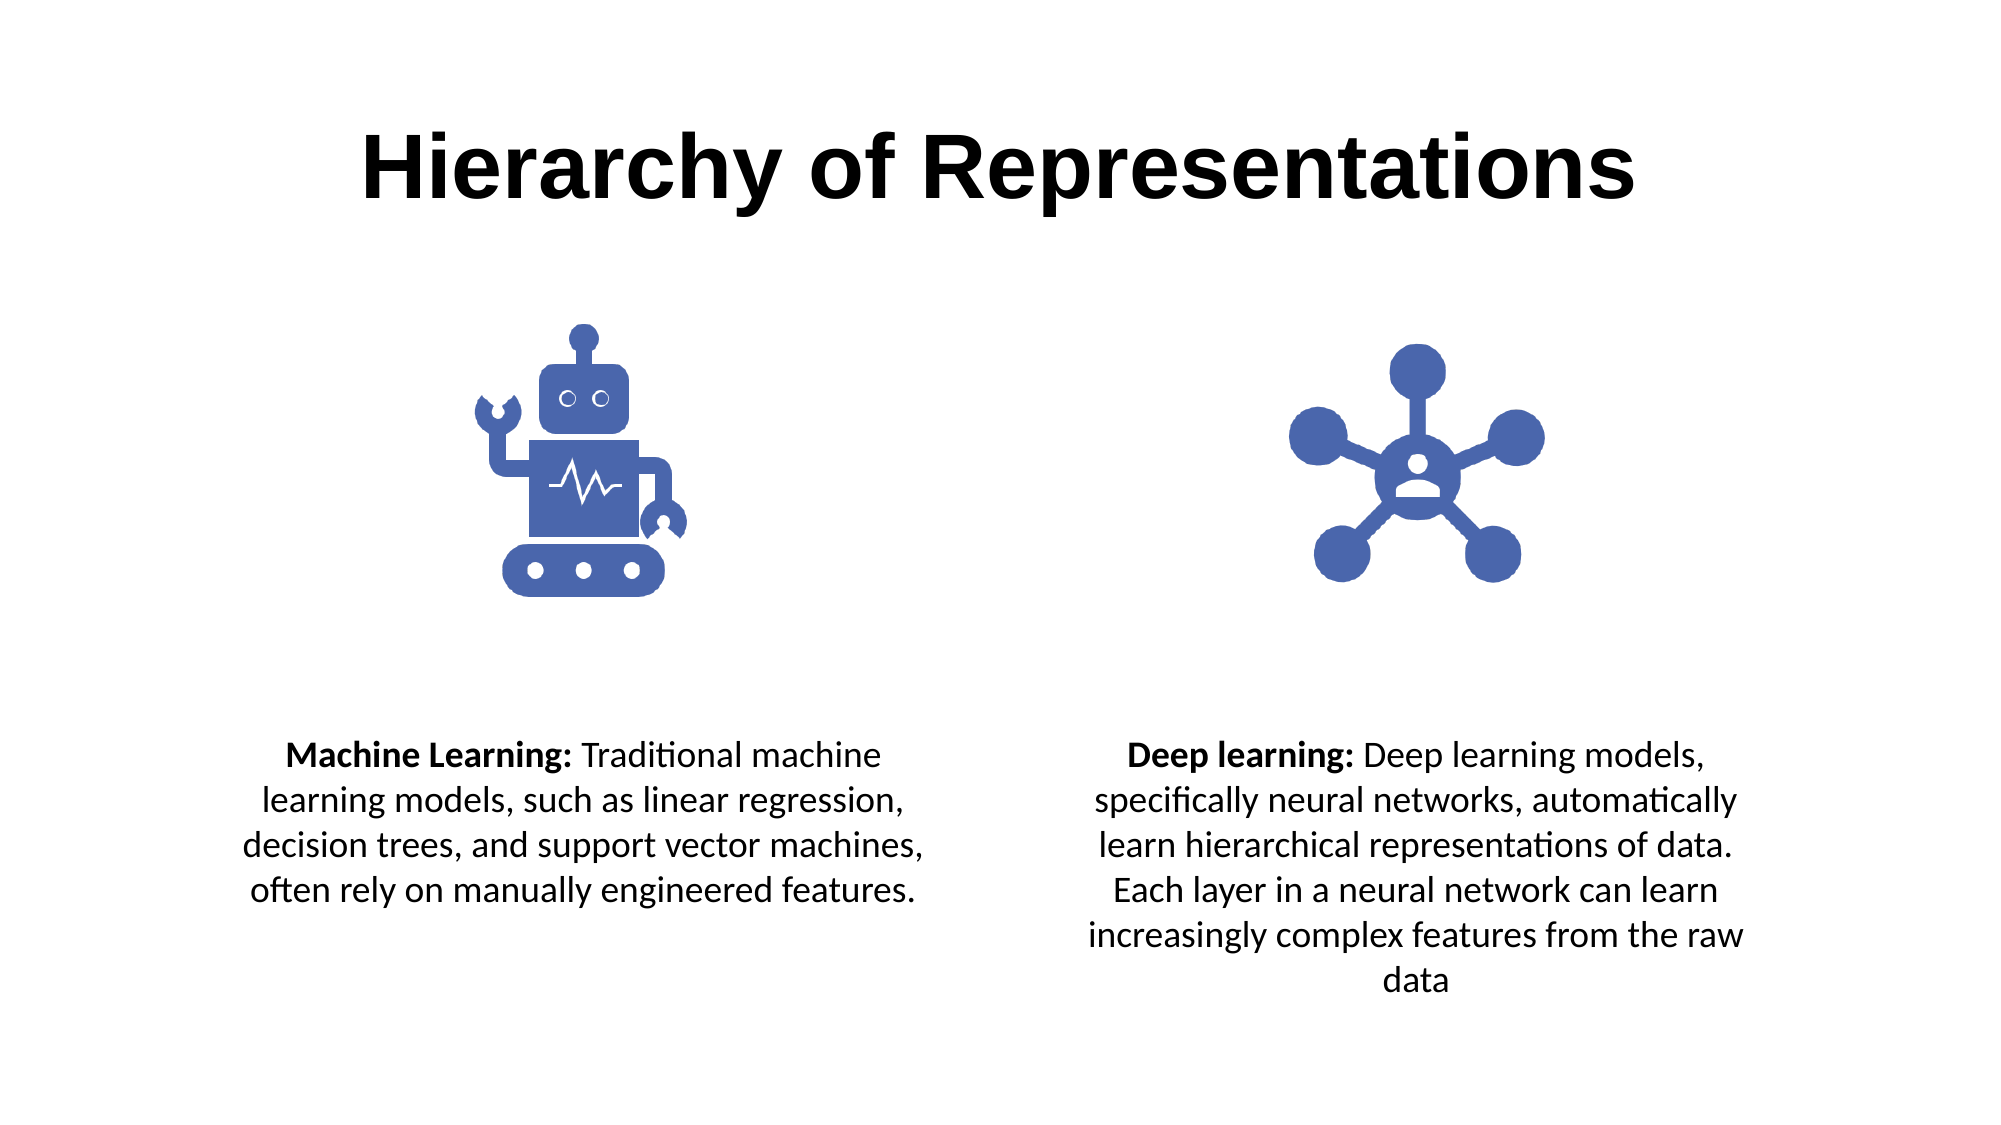

# Hierarchy of Representations
Machine Learning: Traditional machine learning models, such as linear regression, decision trees, and support vector machines, often rely on manually engineered features.
Deep learning: Deep learning models, specifically neural networks, automatically learn hierarchical representations of data. Each layer in a neural network can learn increasingly complex features from the raw data